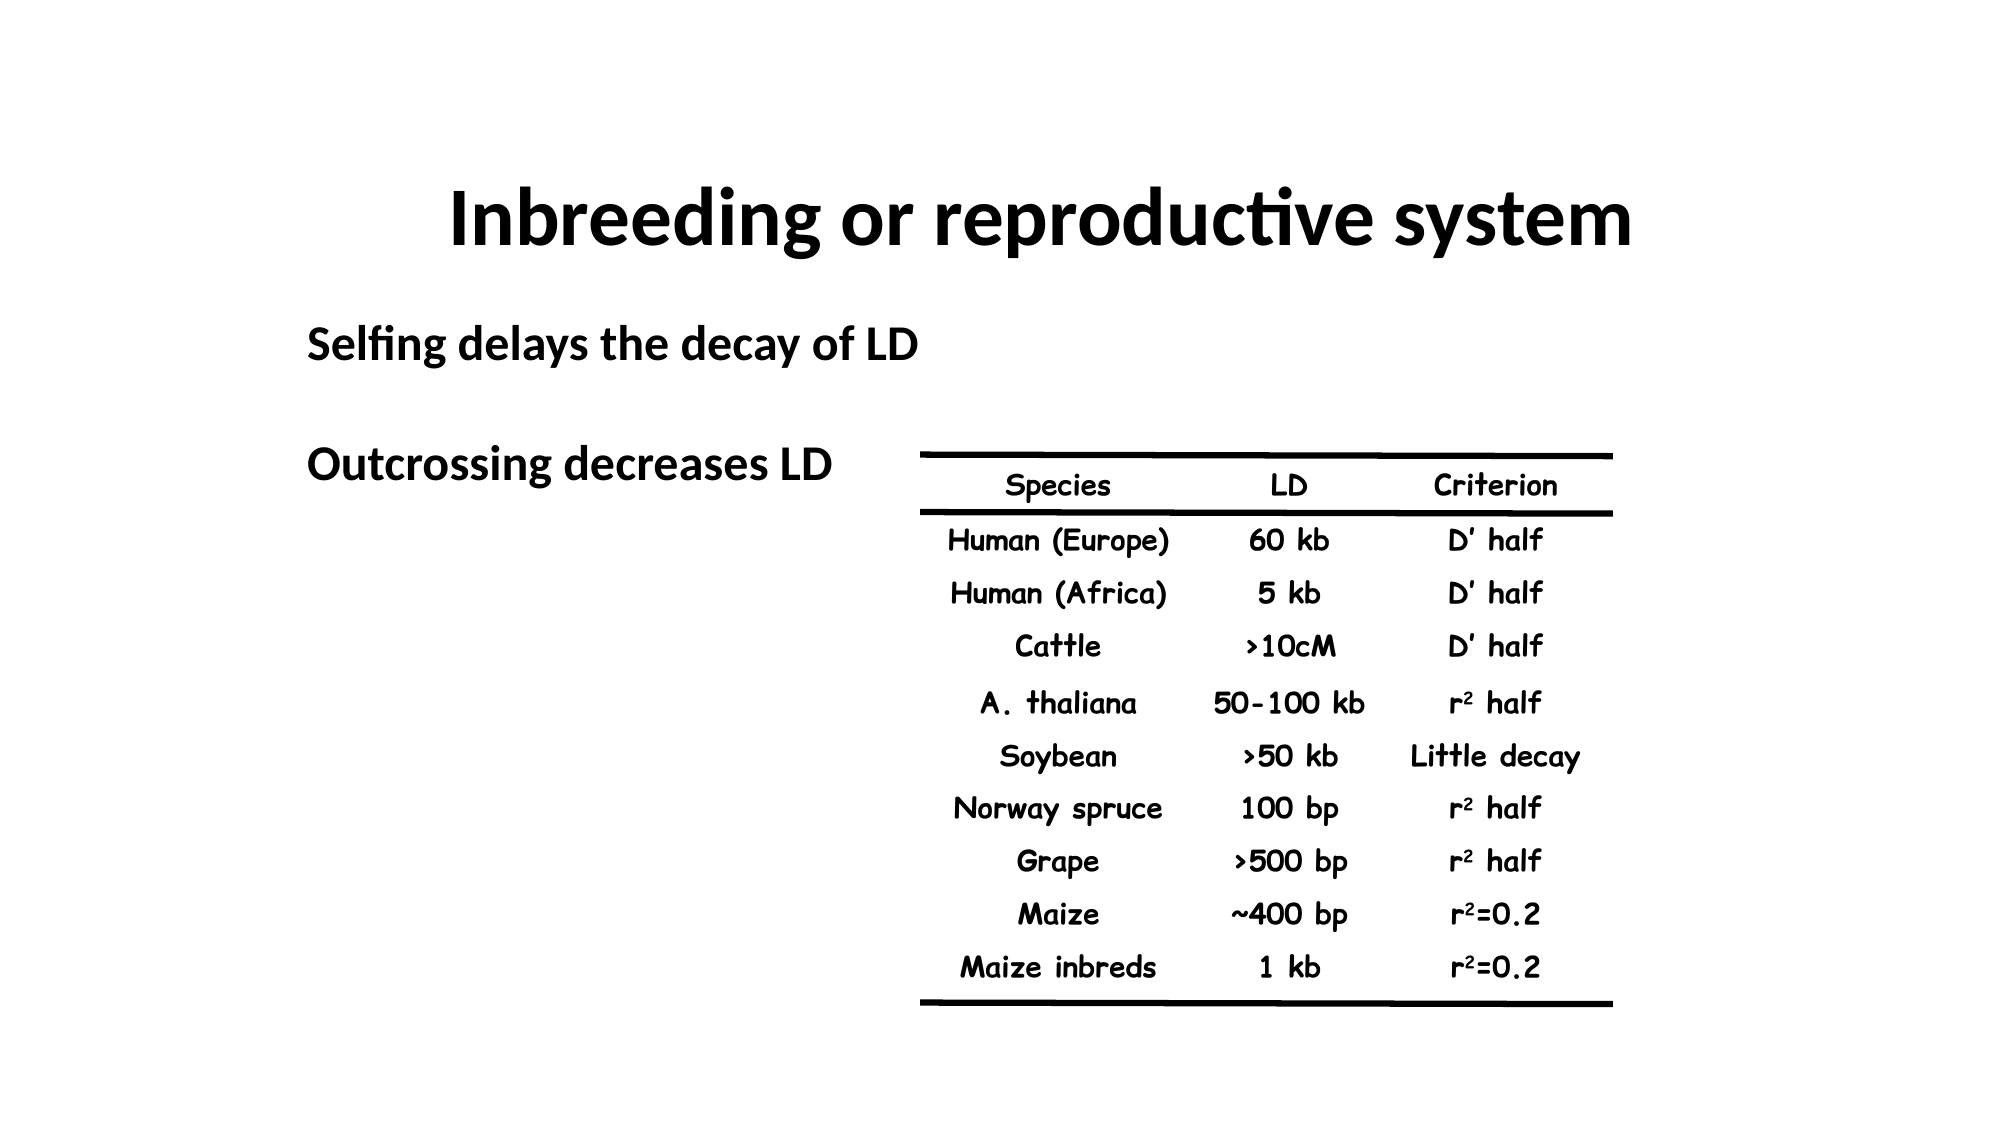

Inbreeding or reproductive system
Selfing delays the decay of LD

Outcrossing decreases LD

| Species | LD | Criterion |
| --- | --- | --- |
| Human (Europe) | 60 kb | D’ half |
| Human (Africa) | 5 kb | D’ half |
| Cattle | >10cM | D’ half |
| A. thaliana | 50-100 kb | r2 half |
| Soybean | >50 kb | Little decay |
| Norway spruce | 100 bp | r2 half |
| Grape | >500 bp | r2 half |
| Maize | ~400 bp | r2=0.2 |
| Maize inbreds | 1 kb | r2=0.2 |
Rafalski & Morgante (2004) TIGS 20, 103-111